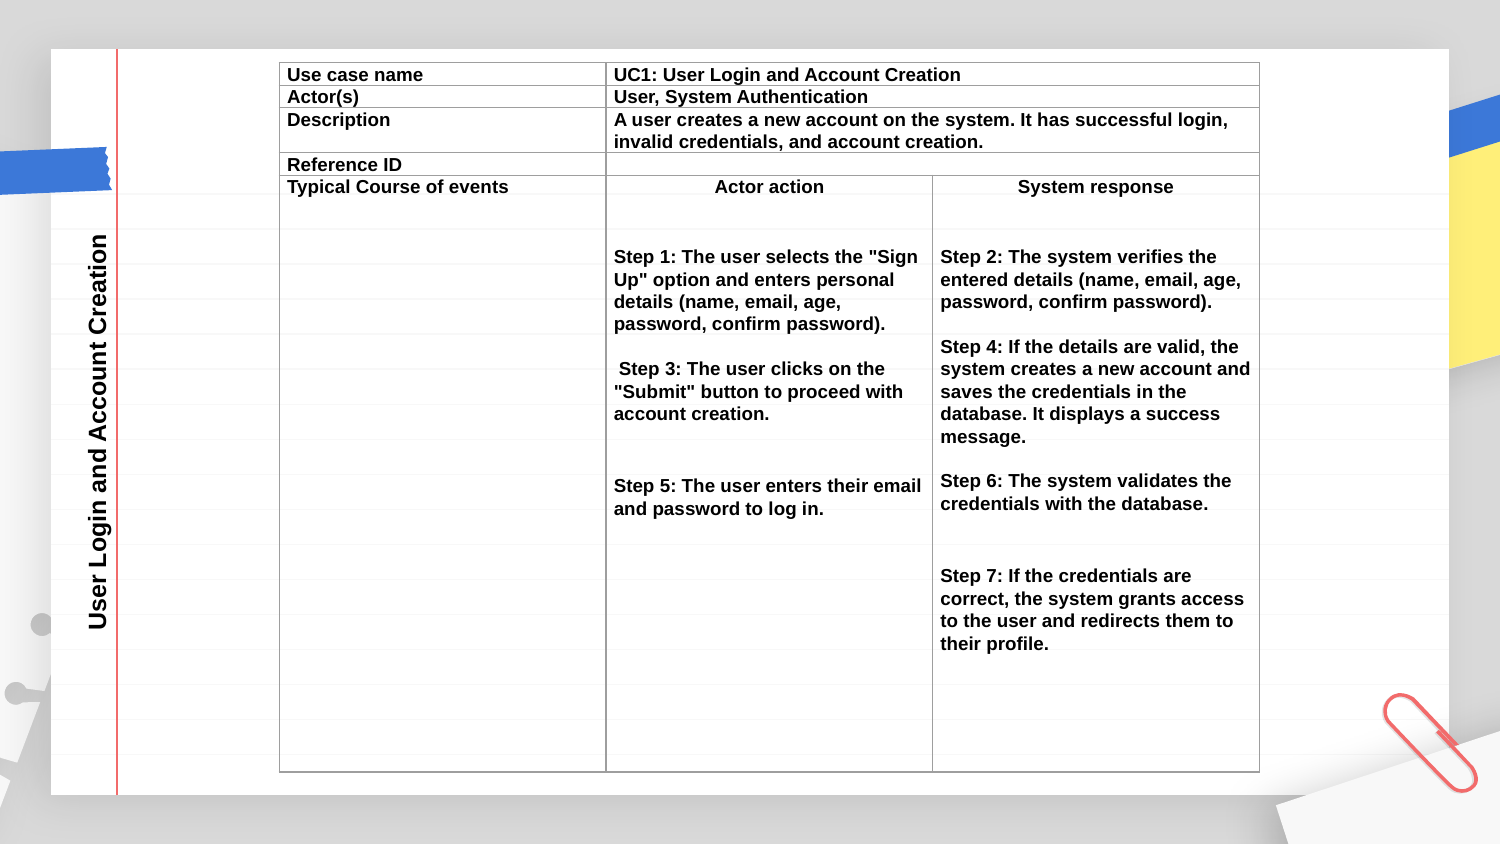

| Use case name | UC1: User Login and Account Creation |  |
| --- | --- | --- |
| Actor(s) | User, System Authentication |  |
| Description | A user creates a new account on the system. It has successful login, invalid credentials, and account creation. |  |
| Reference ID |  |  |
| Typical Course of events | Actor action   Step 1: The user selects the "Sign Up" option and enters personal details (name, email, age, password, confirm password). Step 3: The user clicks on the "Submit" button to proceed with account creation.  Step 5: The user enters their email and password to log in. | System response   Step 2: The system verifies the entered details (name, email, age, password, confirm password). Step 4: If the details are valid, the system creates a new account and saves the credentials in the database. It displays a success message. Step 6: The system validates the credentials with the database. Step 7: If the credentials are correct, the system grants access to the user and redirects them to their profile. |

 User Login and Account Creation